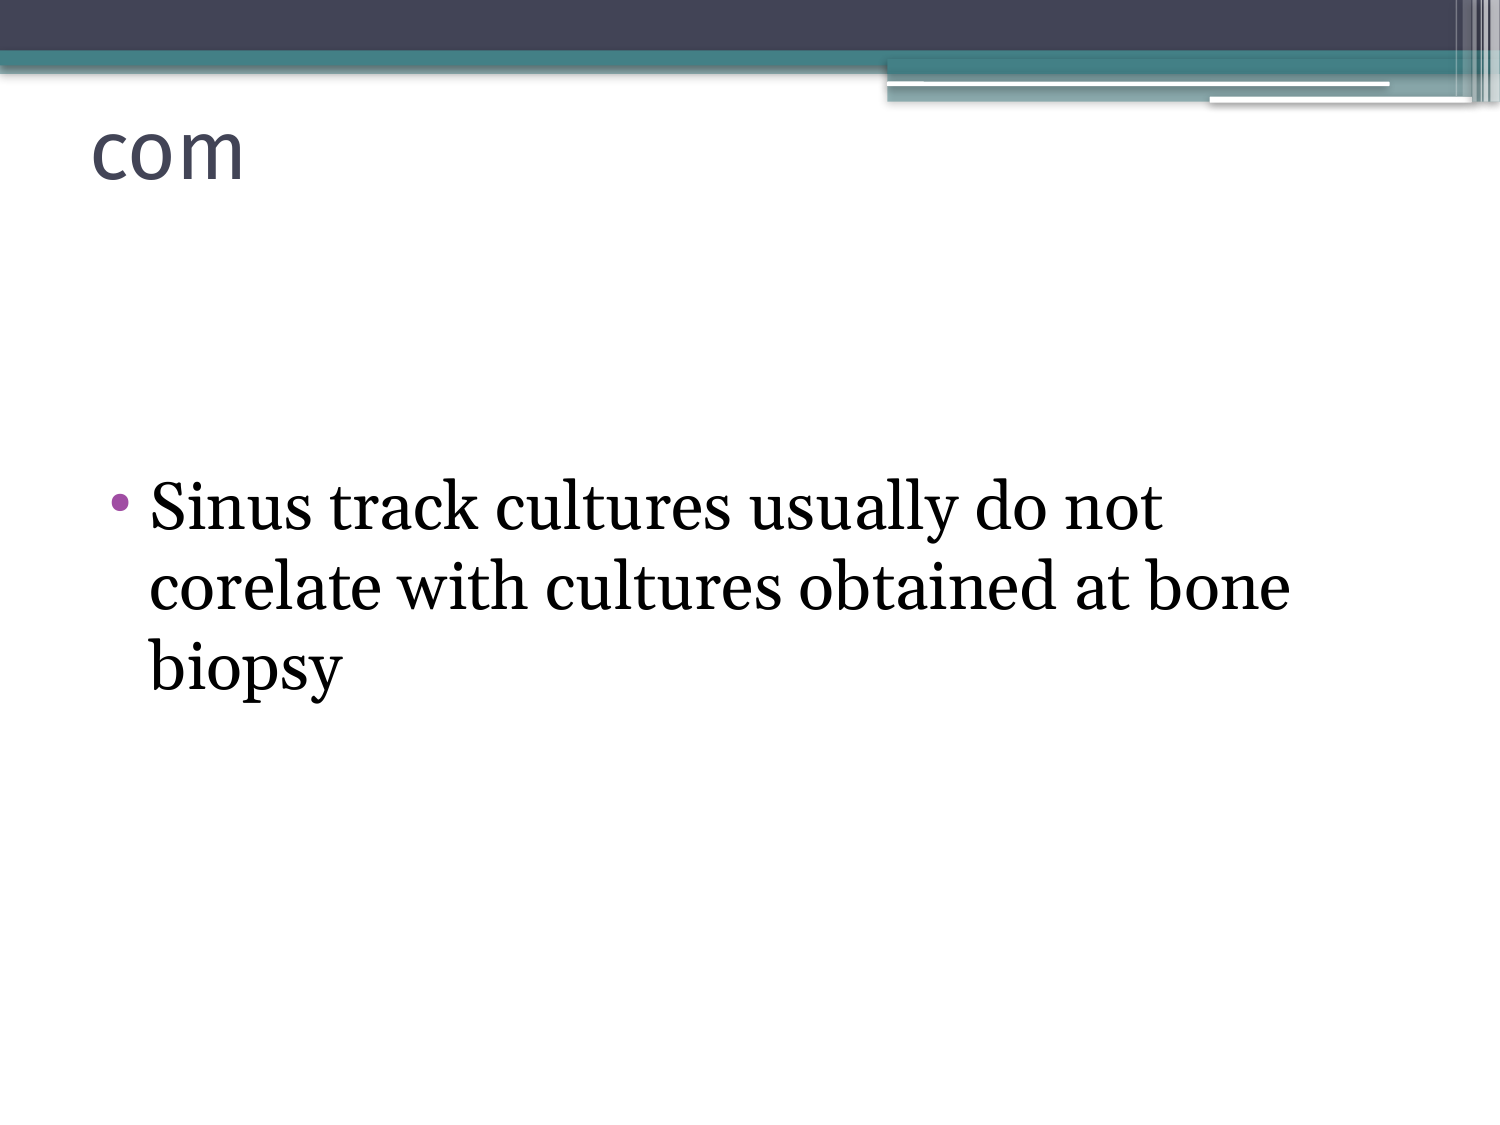

# com

Sinus track cultures usually do not corelate with cultures obtained at bone biopsy